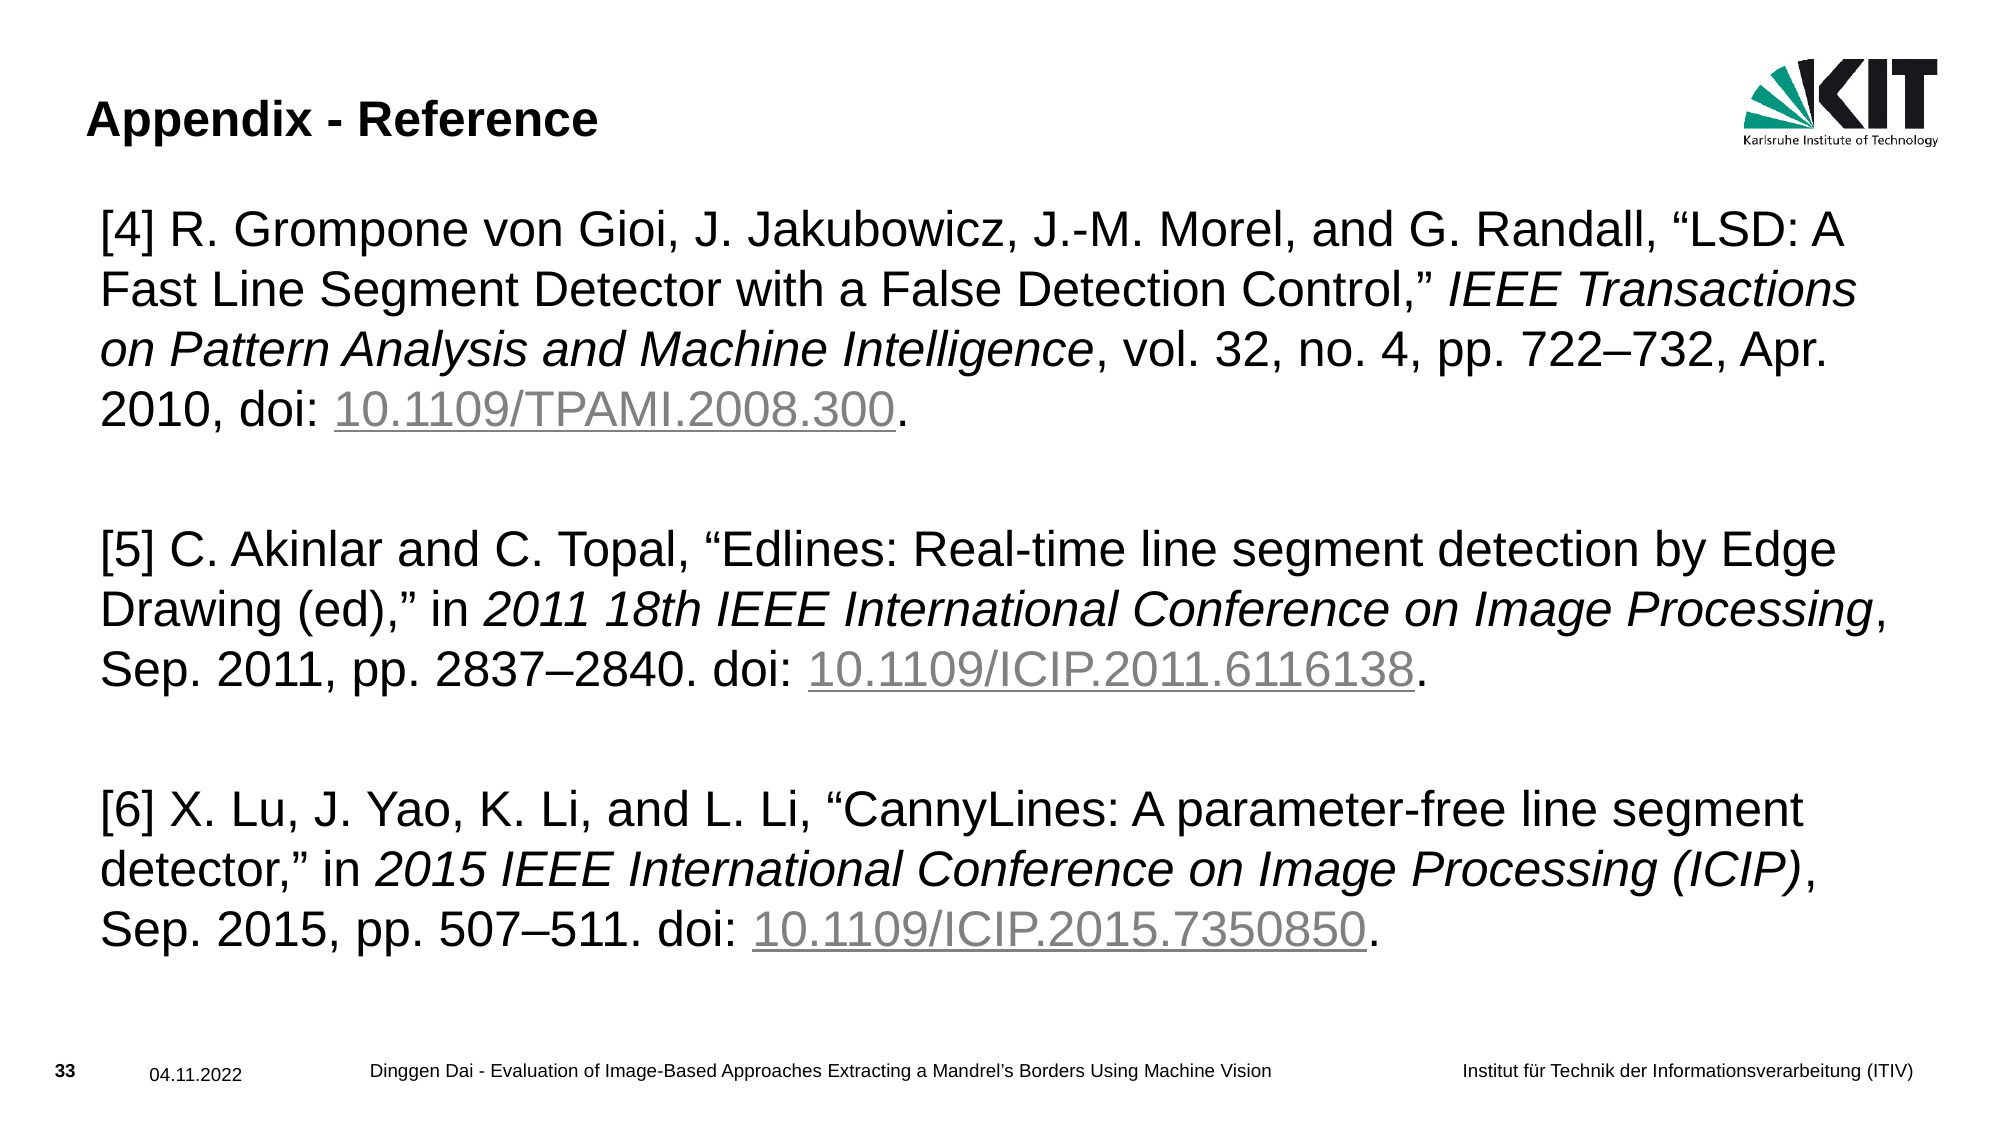

# Appendix - Reference
[4] R. Grompone von Gioi, J. Jakubowicz, J.-M. Morel, and G. Randall, “LSD: A Fast Line Segment Detector with a False Detection Control,” IEEE Transactions on Pattern Analysis and Machine Intelligence, vol. 32, no. 4, pp. 722–732, Apr. 2010, doi: 10.1109/TPAMI.2008.300.

[5] C. Akinlar and C. Topal, “Edlines: Real-time line segment detection by Edge Drawing (ed),” in 2011 18th IEEE International Conference on Image Processing, Sep. 2011, pp. 2837–2840. doi: 10.1109/ICIP.2011.6116138.

[6] X. Lu, J. Yao, K. Li, and L. Li, “CannyLines: A parameter-free line segment detector,” in 2015 IEEE International Conference on Image Processing (ICIP), Sep. 2015, pp. 507–511. doi: 10.1109/ICIP.2015.7350850.

Dinggen Dai - Evaluation of Image-Based Approaches Extracting a Mandrel’s Borders Using Machine Vision